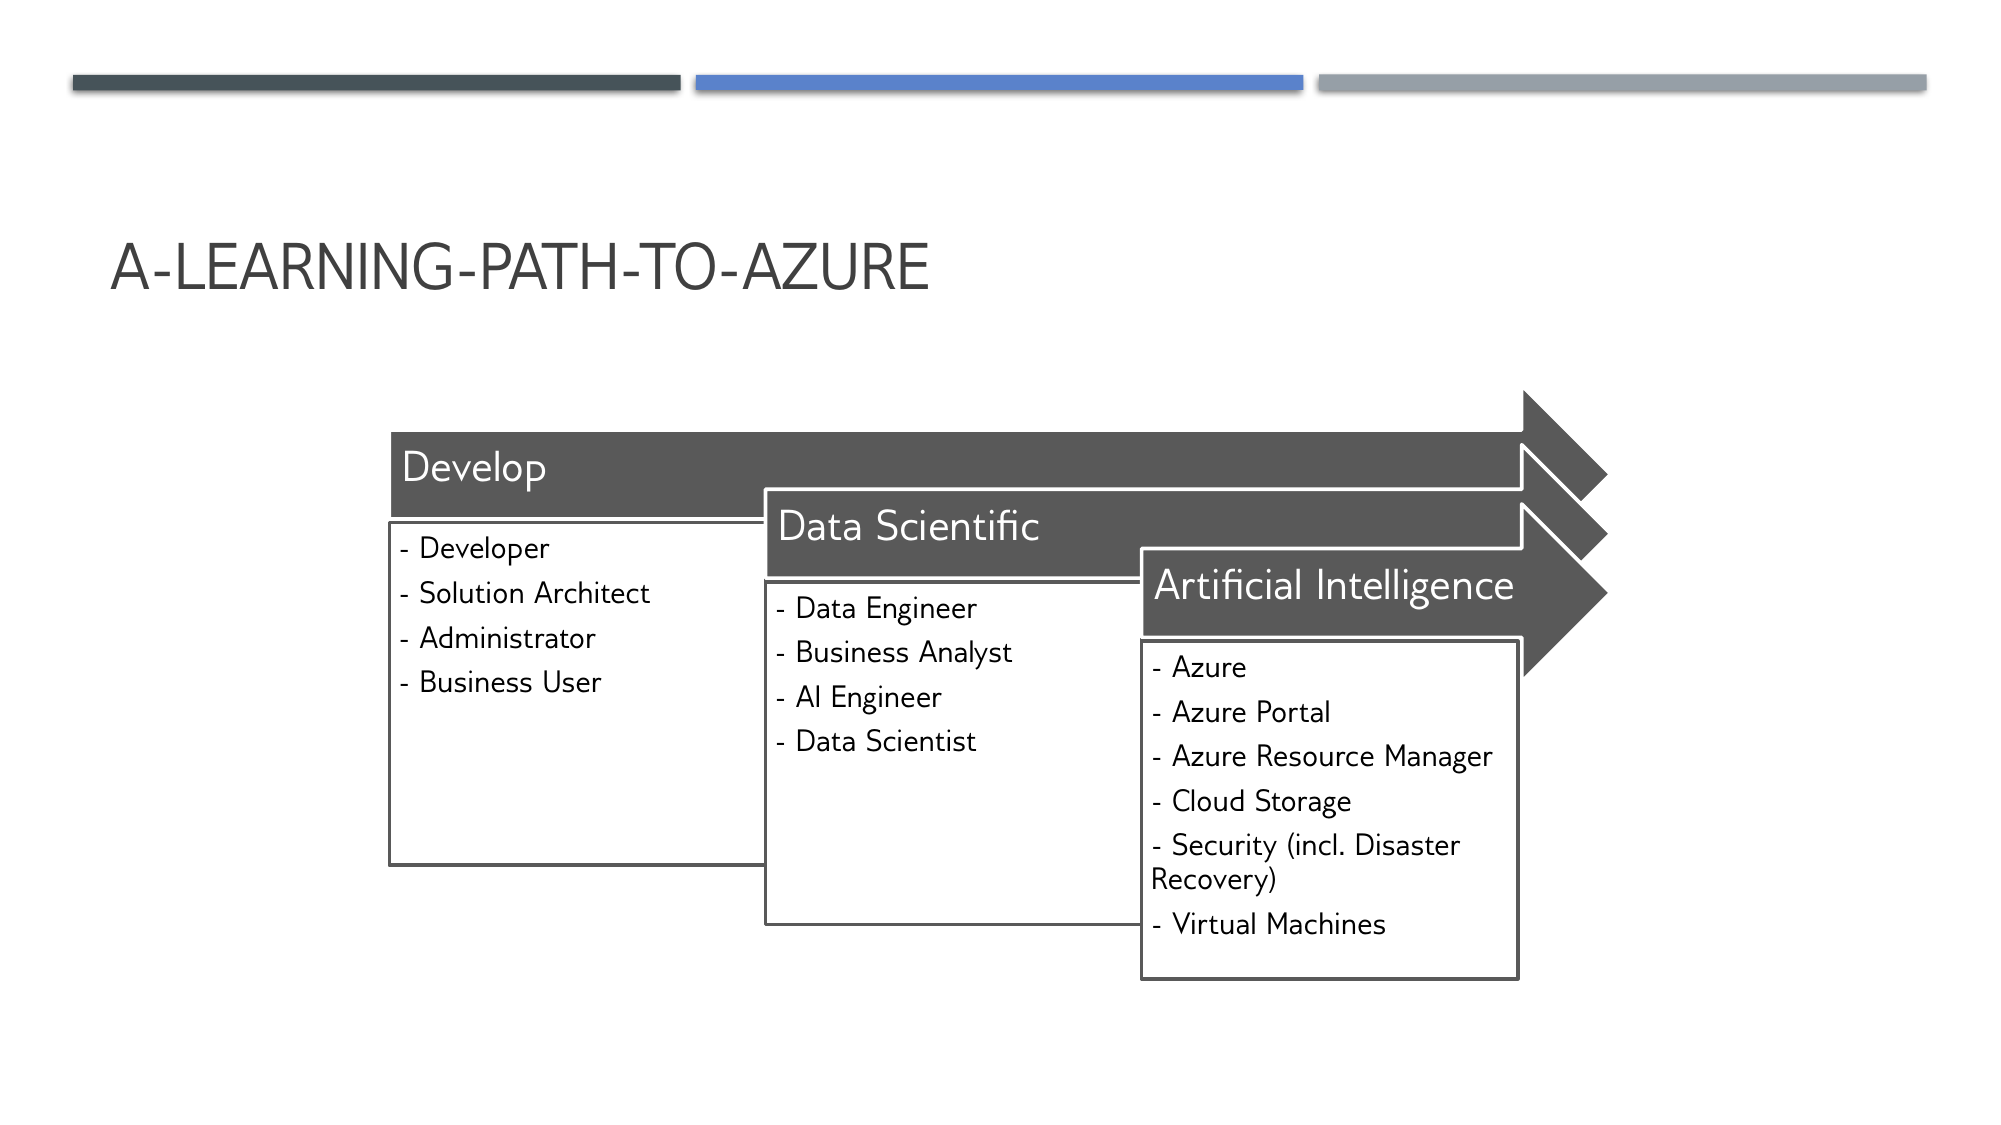

# A-Learning-path-to-azure
Develop
- Developer
- Solution Architect
- Administrator
- Business User
Data Scientific
- Data Engineer
- Business Analyst
- AI Engineer
- Data Scientist
Artificial Intelligence
- Azure
- Azure Portal
- Azure Resource Manager
- Cloud Storage
- Security (incl. Disaster Recovery)
- Virtual Machines